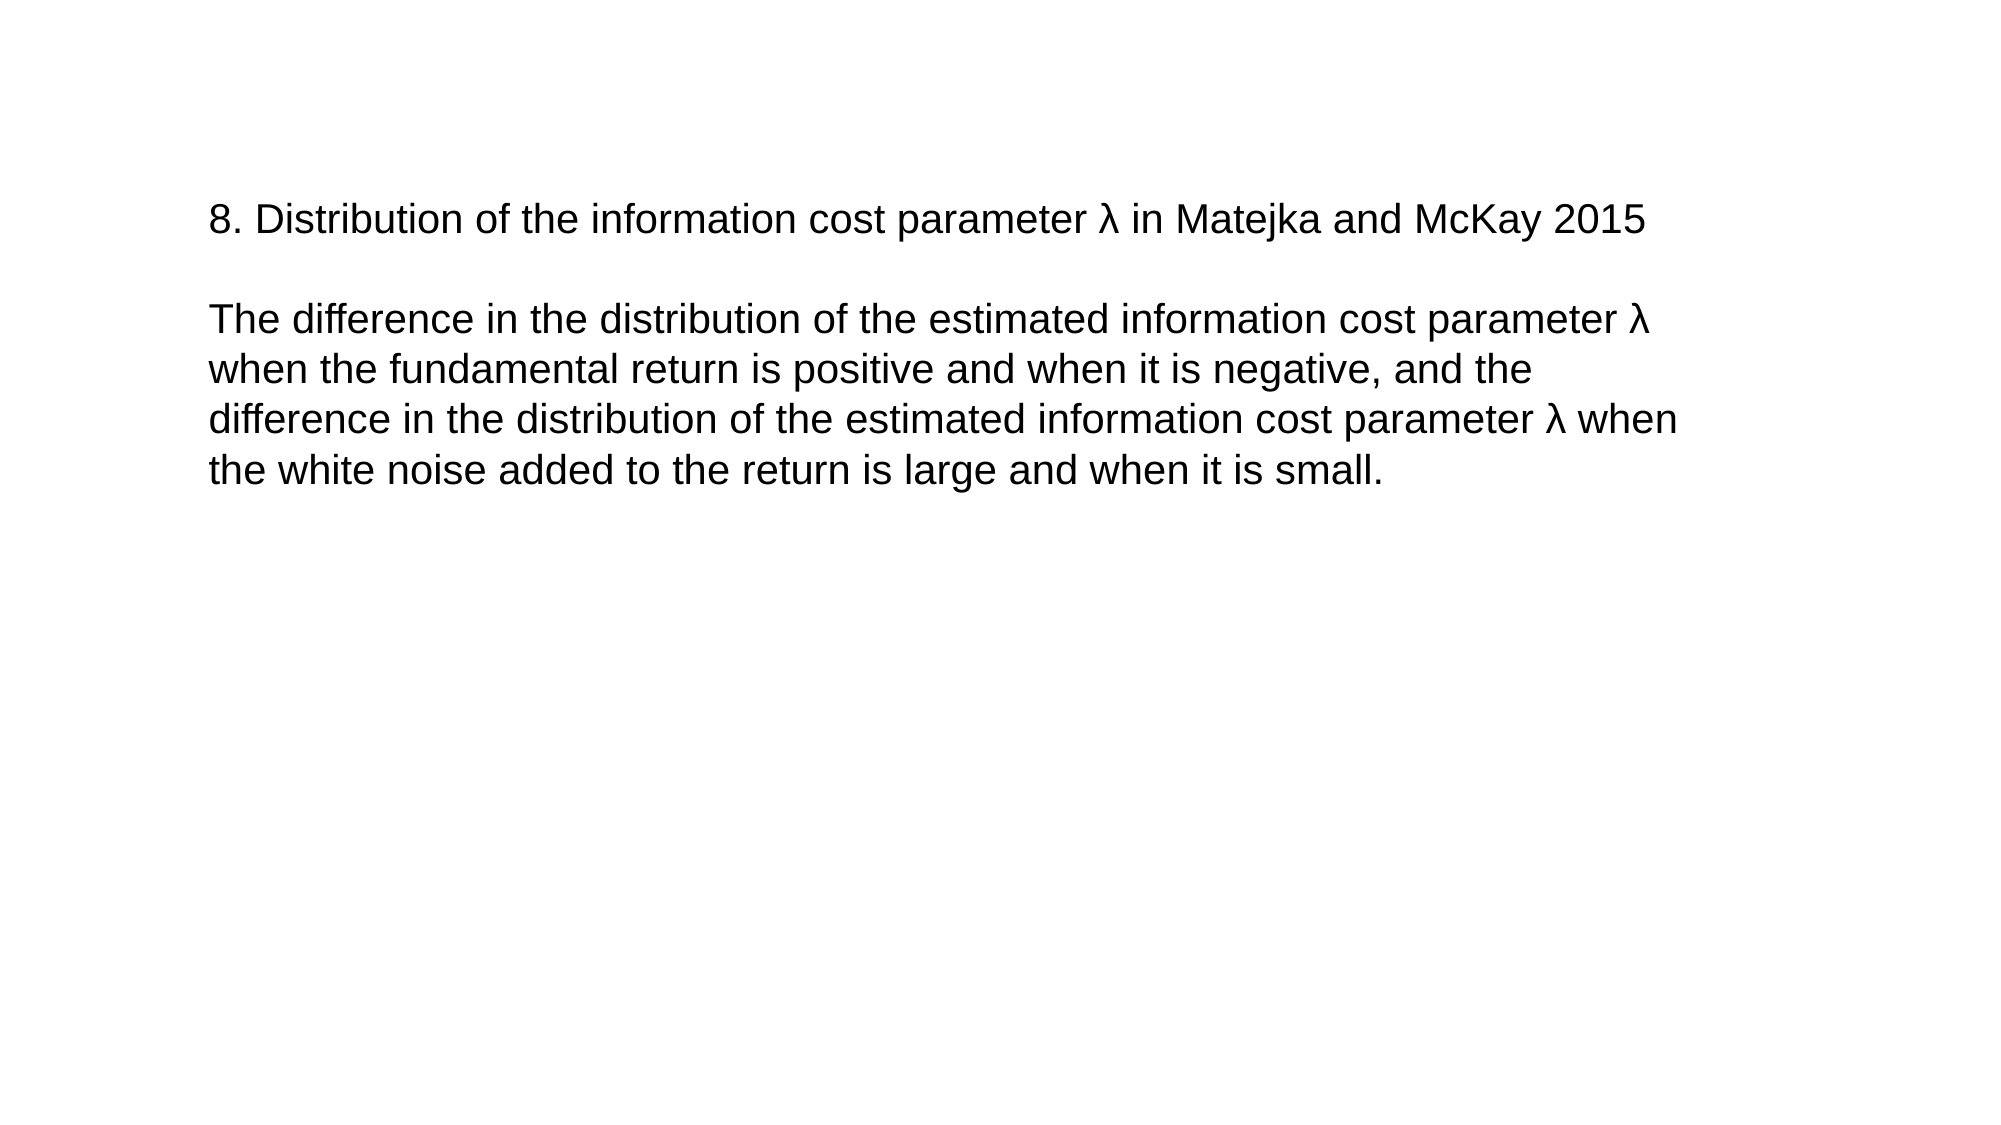

8. Distribution of the information cost parameter λ in Matejka and McKay 2015

The difference in the distribution of the estimated information cost parameter λ when the fundamental return is positive and when it is negative, and the difference in the distribution of the estimated information cost parameter λ when the white noise added to the return is large and when it is small.